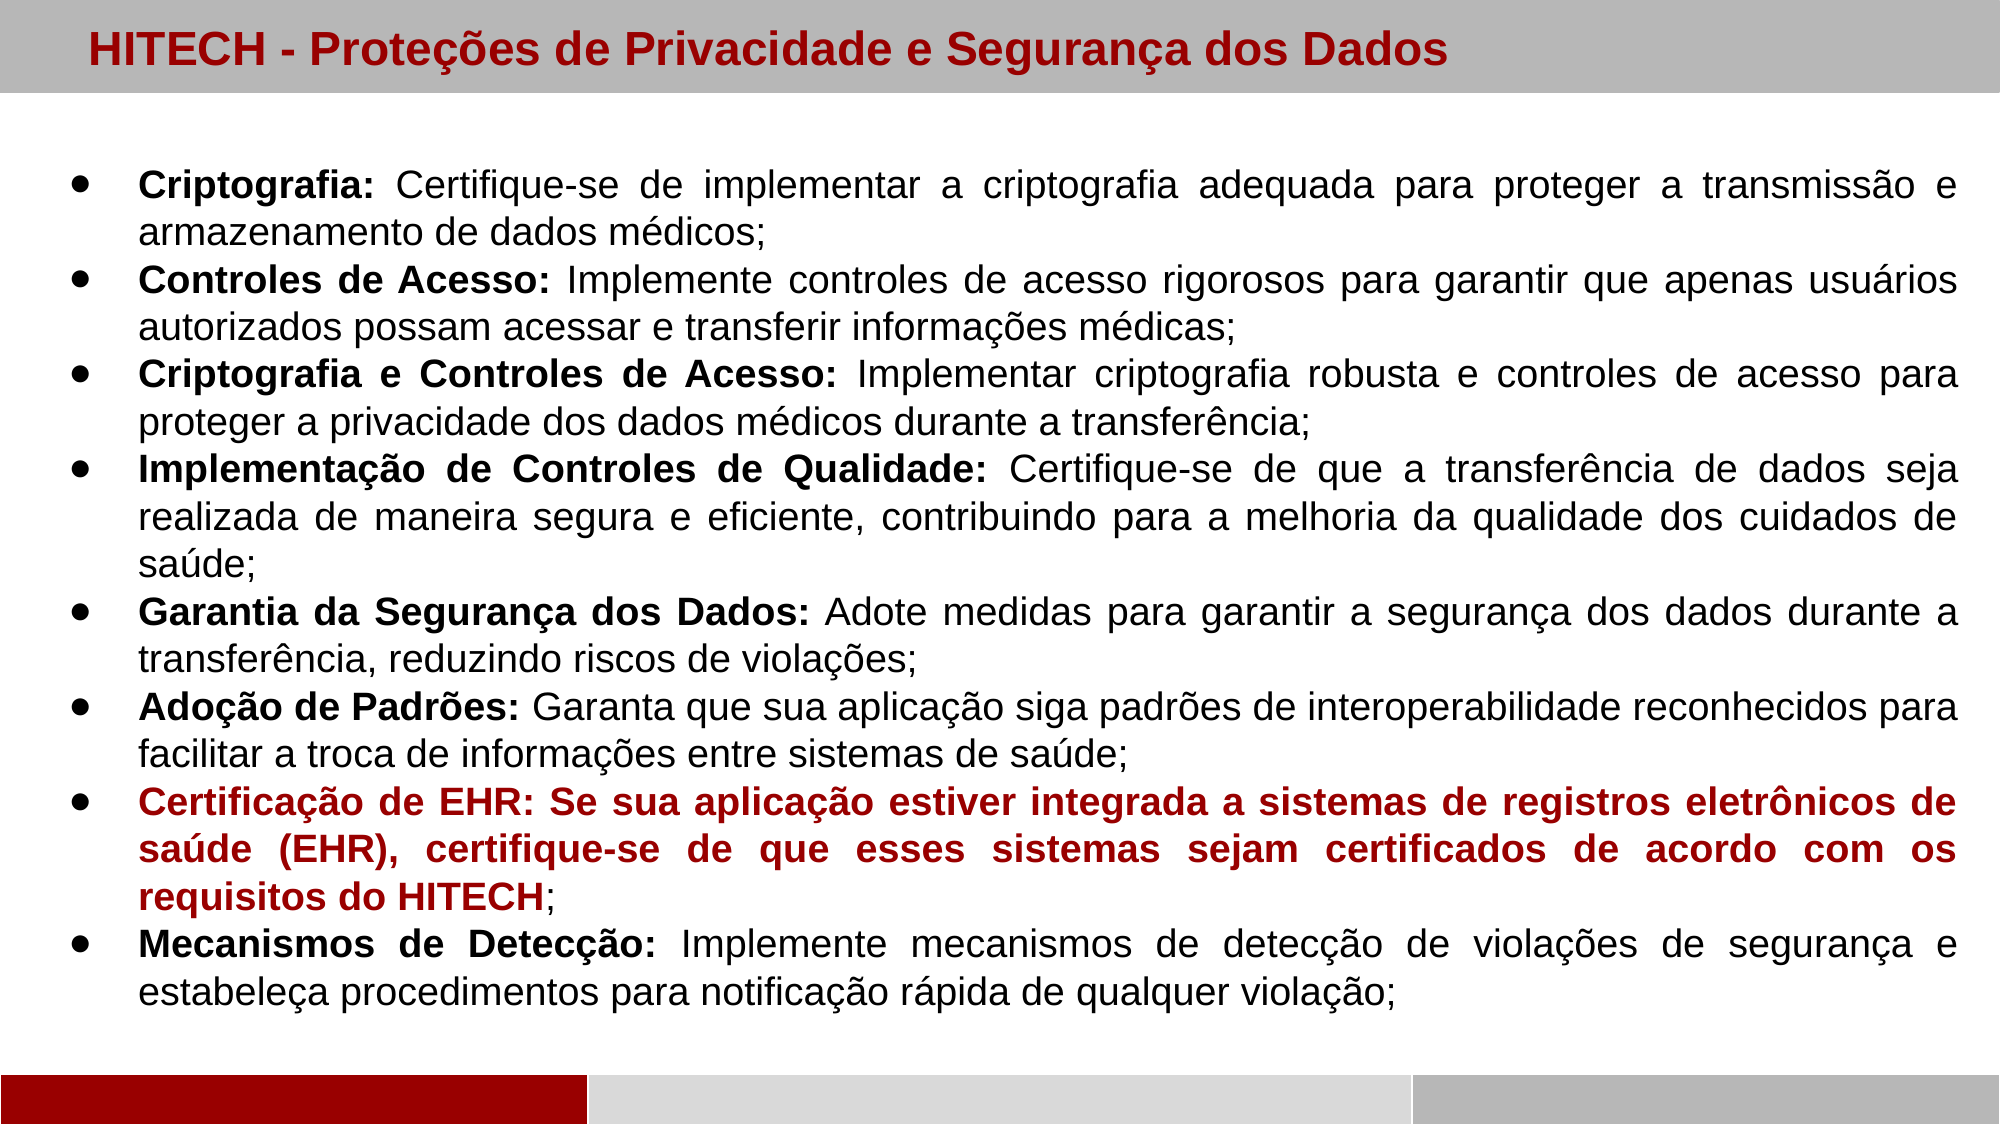

HITECH - Proteções de Privacidade e Segurança dos Dados
Criptografia: Certifique-se de implementar a criptografia adequada para proteger a transmissão e armazenamento de dados médicos;
Controles de Acesso: Implemente controles de acesso rigorosos para garantir que apenas usuários autorizados possam acessar e transferir informações médicas;
Criptografia e Controles de Acesso: Implementar criptografia robusta e controles de acesso para proteger a privacidade dos dados médicos durante a transferência;
Implementação de Controles de Qualidade: Certifique-se de que a transferência de dados seja realizada de maneira segura e eficiente, contribuindo para a melhoria da qualidade dos cuidados de saúde;
Garantia da Segurança dos Dados: Adote medidas para garantir a segurança dos dados durante a transferência, reduzindo riscos de violações;
Adoção de Padrões: Garanta que sua aplicação siga padrões de interoperabilidade reconhecidos para facilitar a troca de informações entre sistemas de saúde;
Certificação de EHR: Se sua aplicação estiver integrada a sistemas de registros eletrônicos de saúde (EHR), certifique-se de que esses sistemas sejam certificados de acordo com os requisitos do HITECH;
Mecanismos de Detecção: Implemente mecanismos de detecção de violações de segurança e estabeleça procedimentos para notificação rápida de qualquer violação;